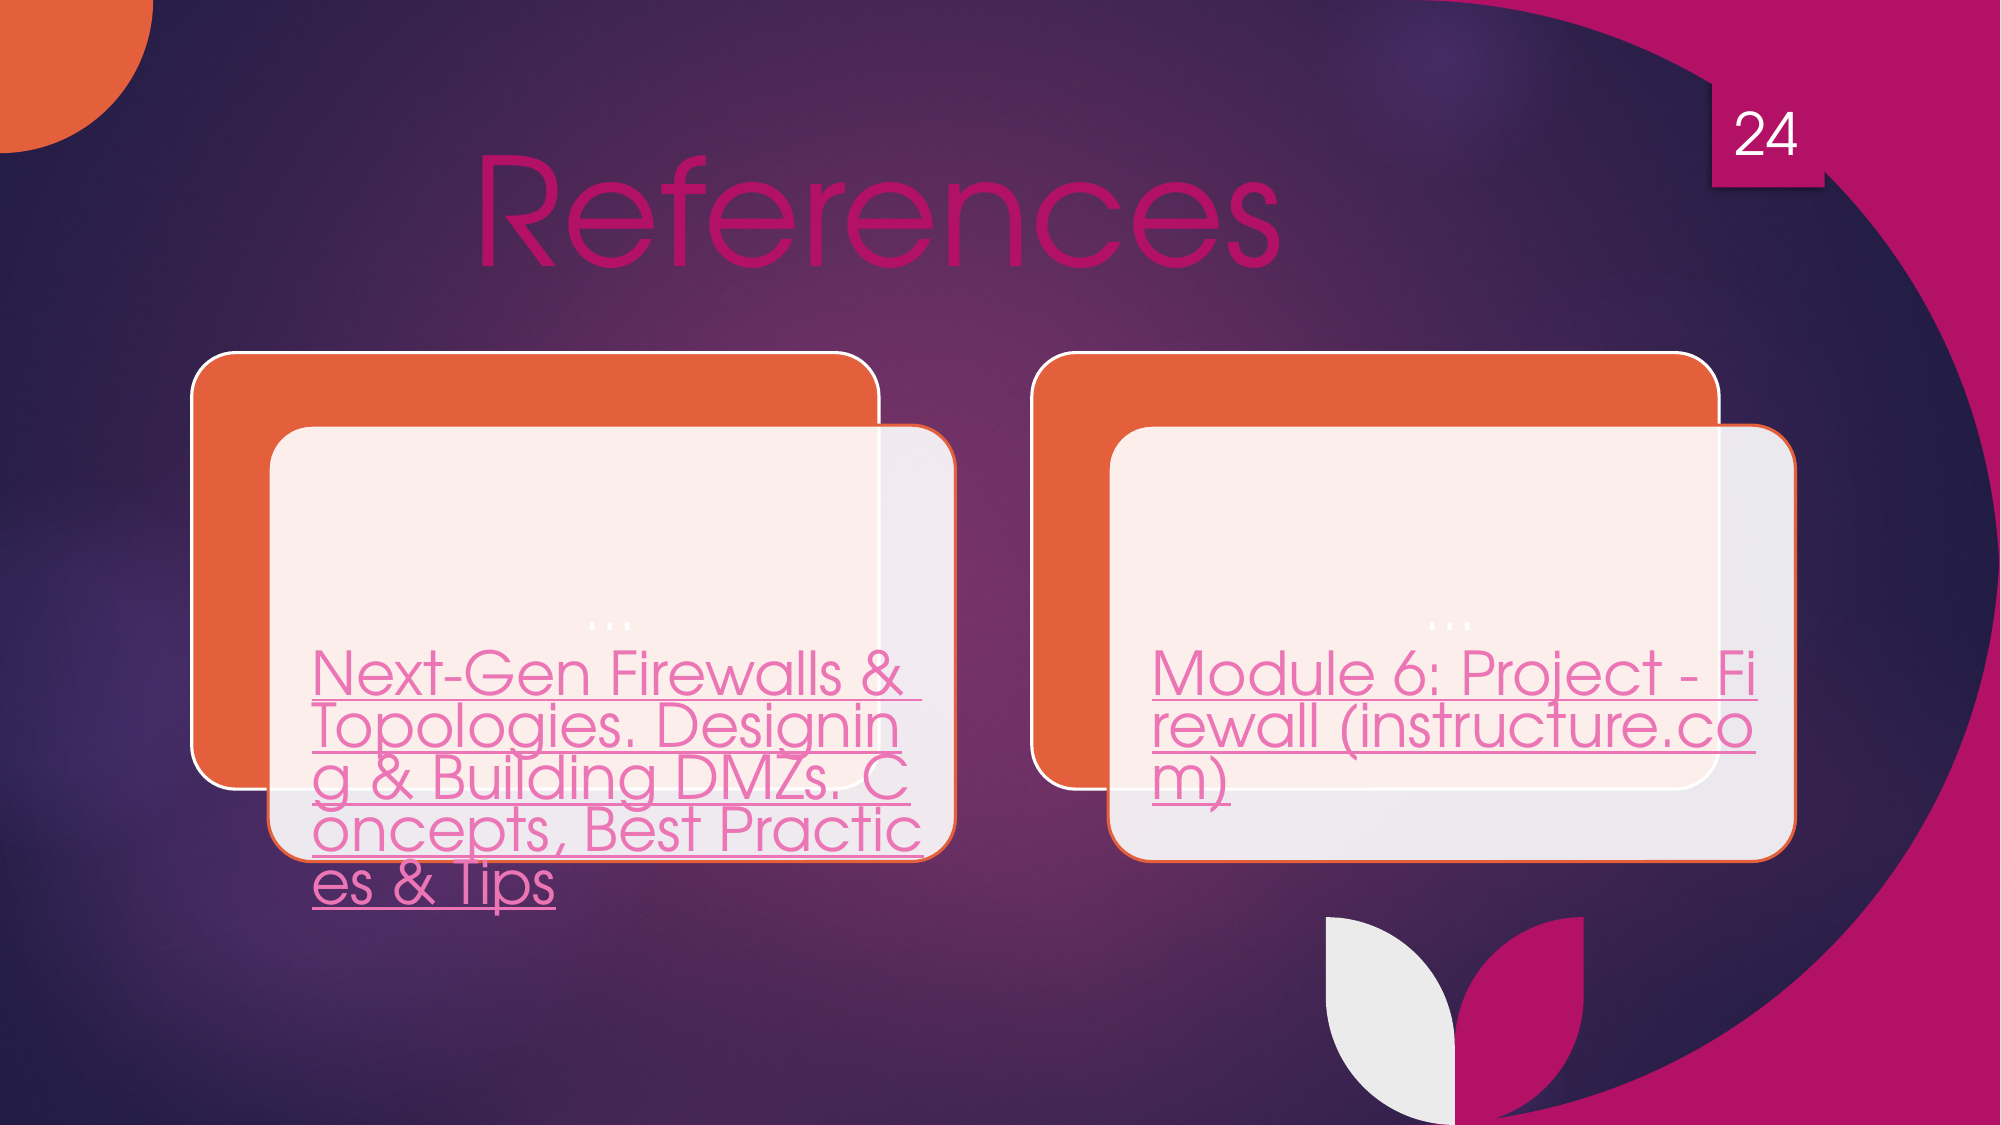

24
# References
… Next-Gen Firewalls & Topologies. Designing & Building DMZs. Concepts, Best Practices & Tips
… Module 6: Project - Firewall (instructure.com)